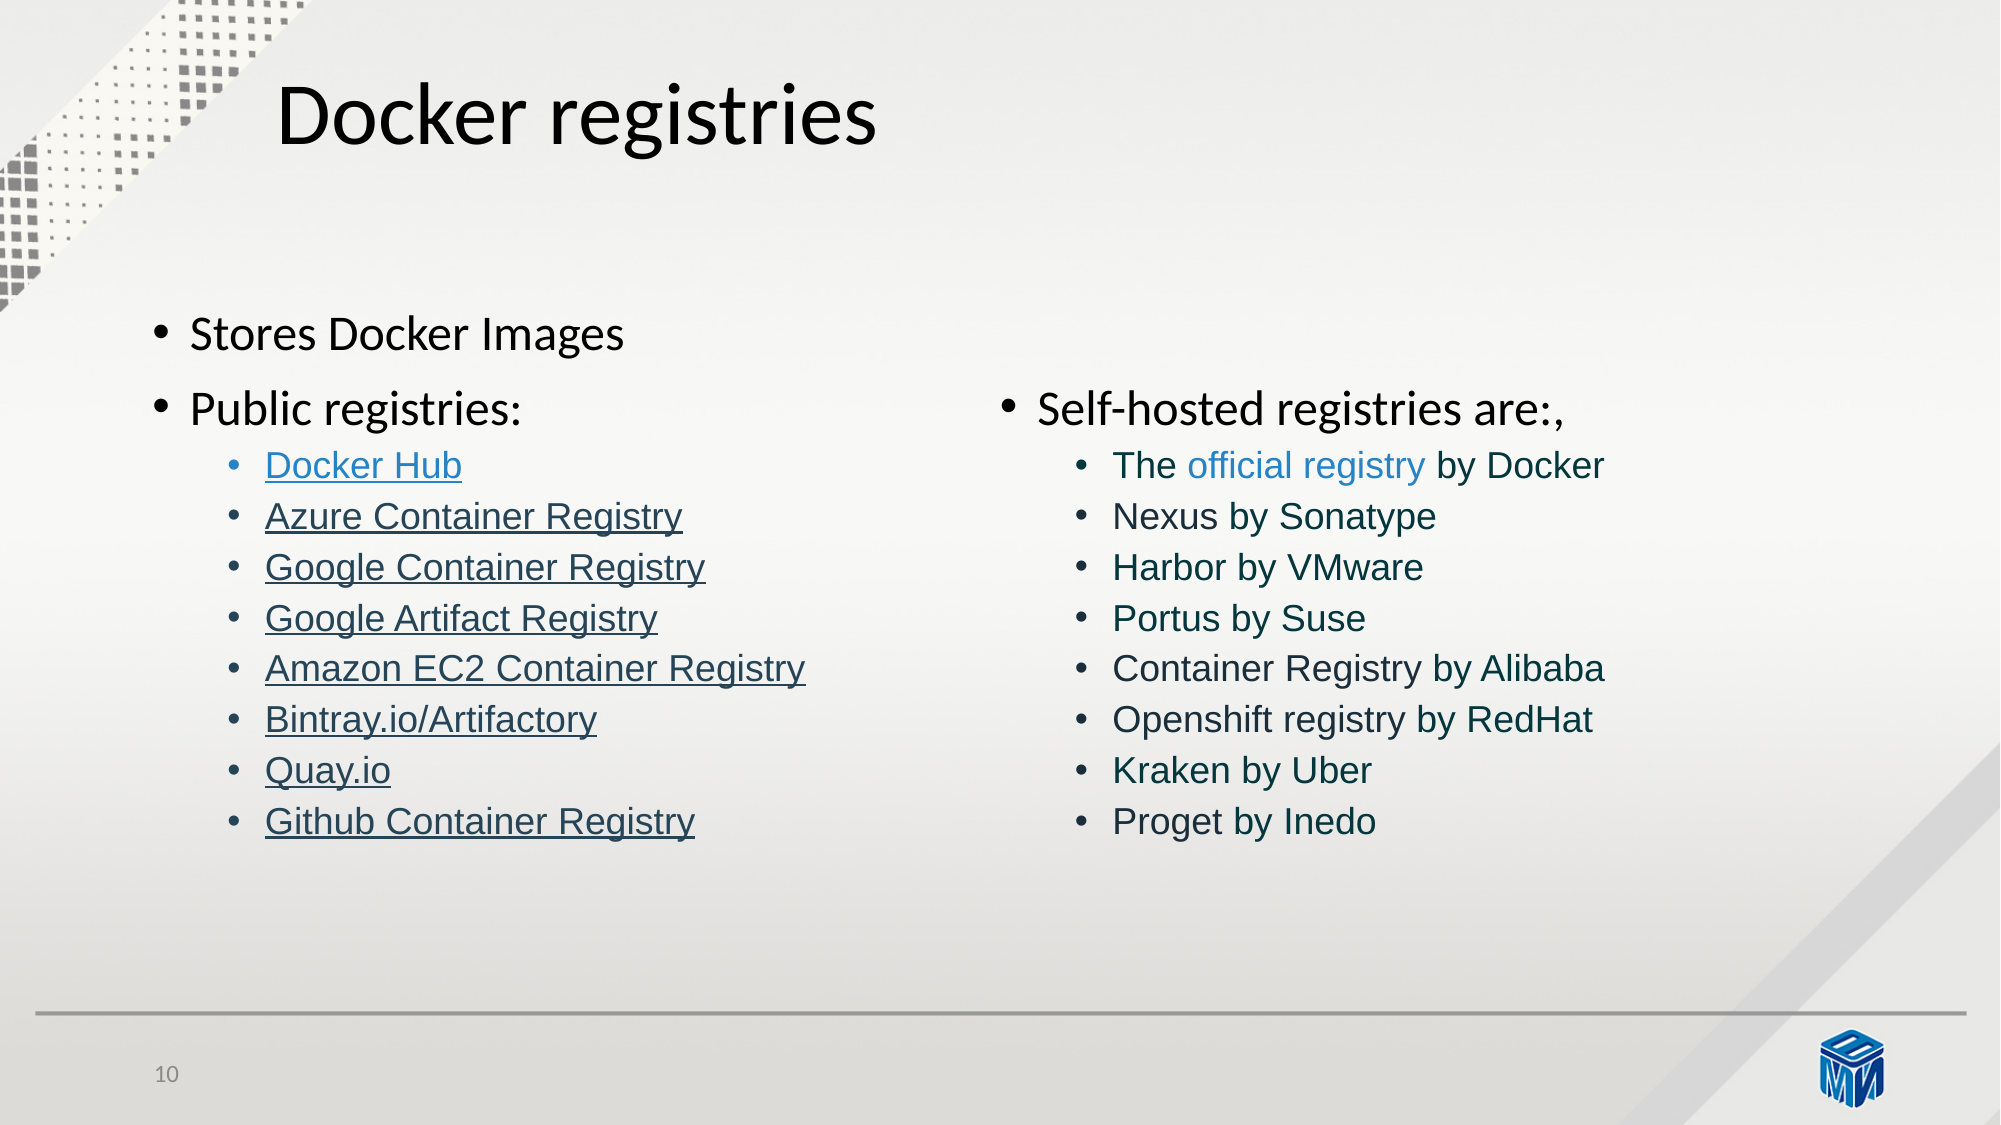

# Docker registries
Stores Docker Images
Public registries:
Docker Hub
Azure Container Registry
Google Container Registry
Google Artifact Registry
Amazon EC2 Container Registry
Bintray.io/Artifactory
Quay.io
Github Container Registry

Self-hosted registries are:,
The official registry by Docker
Nexus by Sonatype
Harbor by VMware
Portus by Suse
Container Registry by Alibaba
Openshift registry by RedHat
Kraken by Uber
Proget by Inedo

10